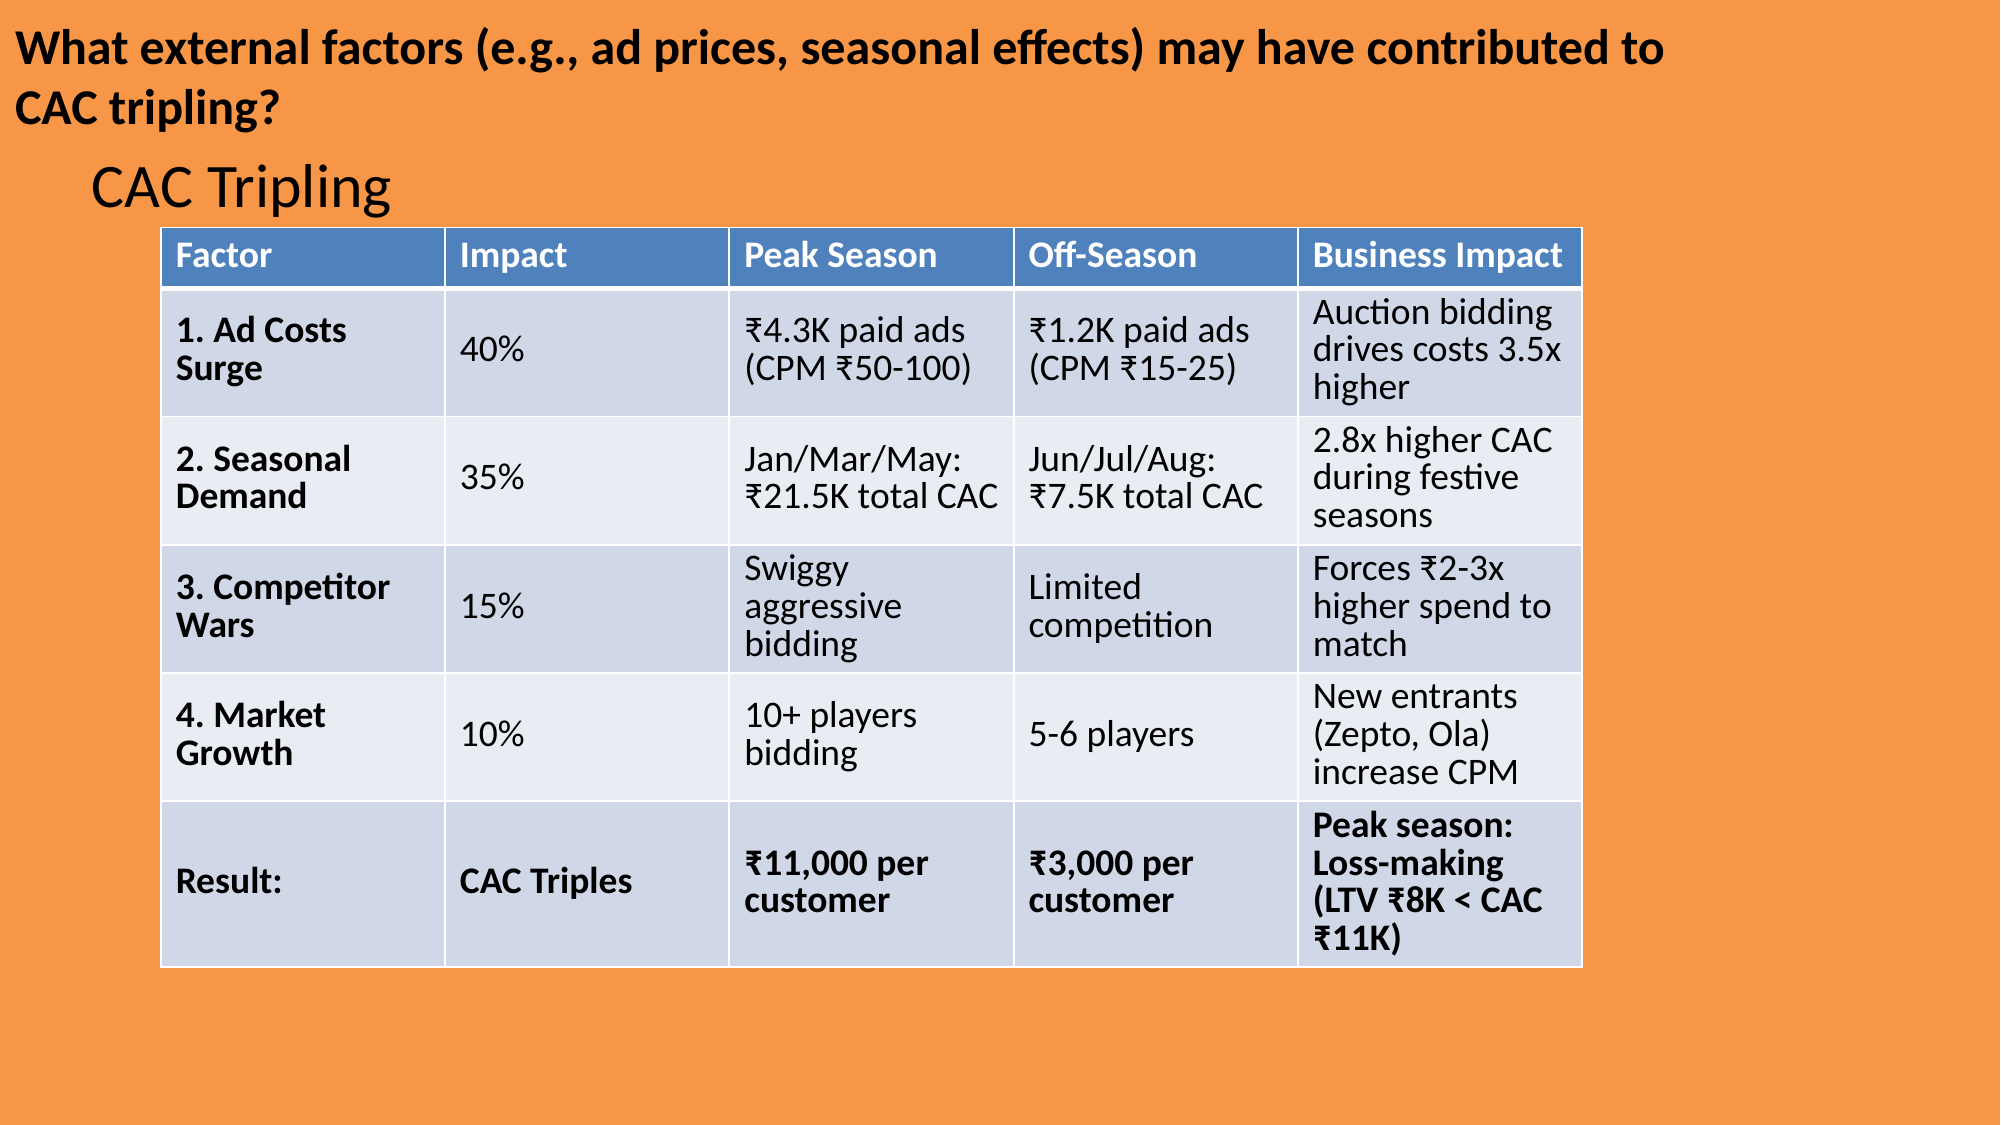

# What external factors (e.g., ad prices, seasonal effects) may have contributed to CAC tripling?
CAC Tripling
| Factor | Impact | Peak Season | Off-Season | Business Impact |
| --- | --- | --- | --- | --- |
| 1. Ad Costs Surge | 40% | ₹4.3K paid ads (CPM ₹50-100) | ₹1.2K paid ads (CPM ₹15-25) | Auction bidding drives costs 3.5x higher |
| 2. Seasonal Demand | 35% | Jan/Mar/May: ₹21.5K total CAC | Jun/Jul/Aug: ₹7.5K total CAC | 2.8x higher CAC during festive seasons |
| 3. Competitor Wars | 15% | Swiggy aggressive bidding | Limited competition | Forces ₹2-3x higher spend to match |
| 4. Market Growth | 10% | 10+ players bidding | 5-6 players | New entrants (Zepto, Ola) increase CPM |
| Result: | CAC Triples | ₹11,000 per customer | ₹3,000 per customer | Peak season: Loss-making (LTV ₹8K < CAC ₹11K) |